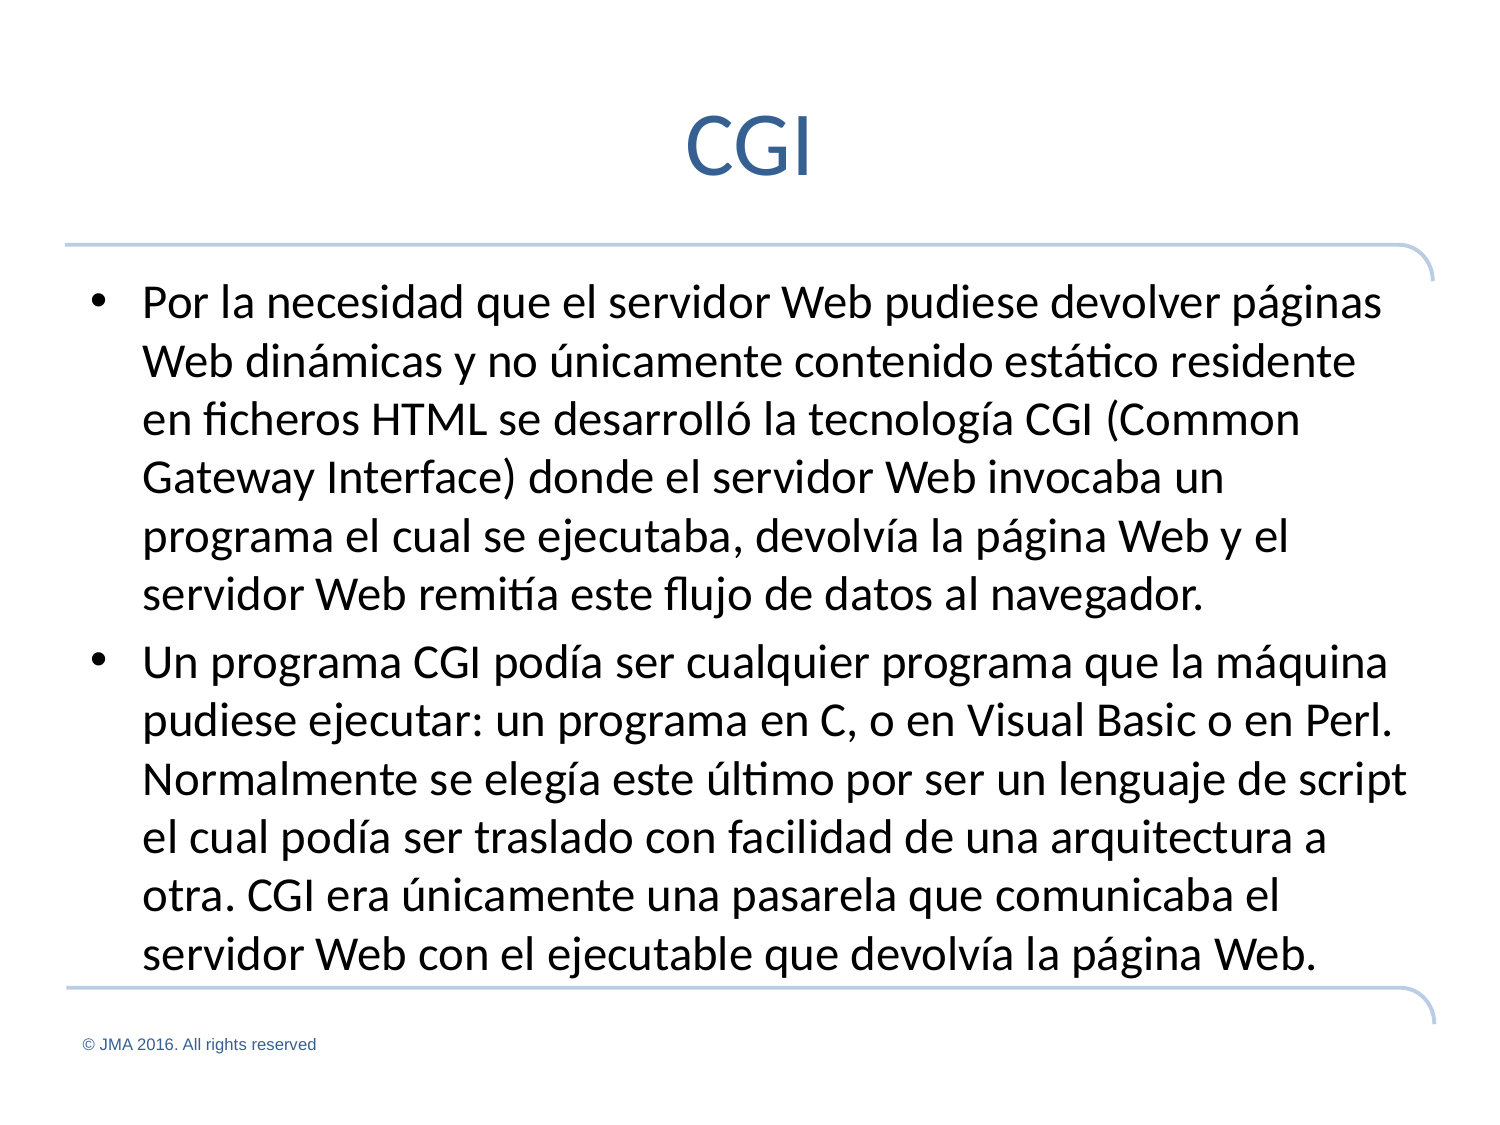

# CGI
Por la necesidad que el servidor Web pudiese devolver páginas Web dinámicas y no únicamente contenido estático residente en ficheros HTML se desarrolló la tecnología CGI (Common Gateway Interface) donde el servidor Web invocaba un programa el cual se ejecutaba, devolvía la página Web y el servidor Web remitía este flujo de datos al navegador.
Un programa CGI podía ser cualquier programa que la máquina pudiese ejecutar: un programa en C, o en Visual Basic o en Perl. Normalmente se elegía este último por ser un lenguaje de script el cual podía ser traslado con facilidad de una arquitectura a otra. CGI era únicamente una pasarela que comunicaba el servidor Web con el ejecutable que devolvía la página Web.